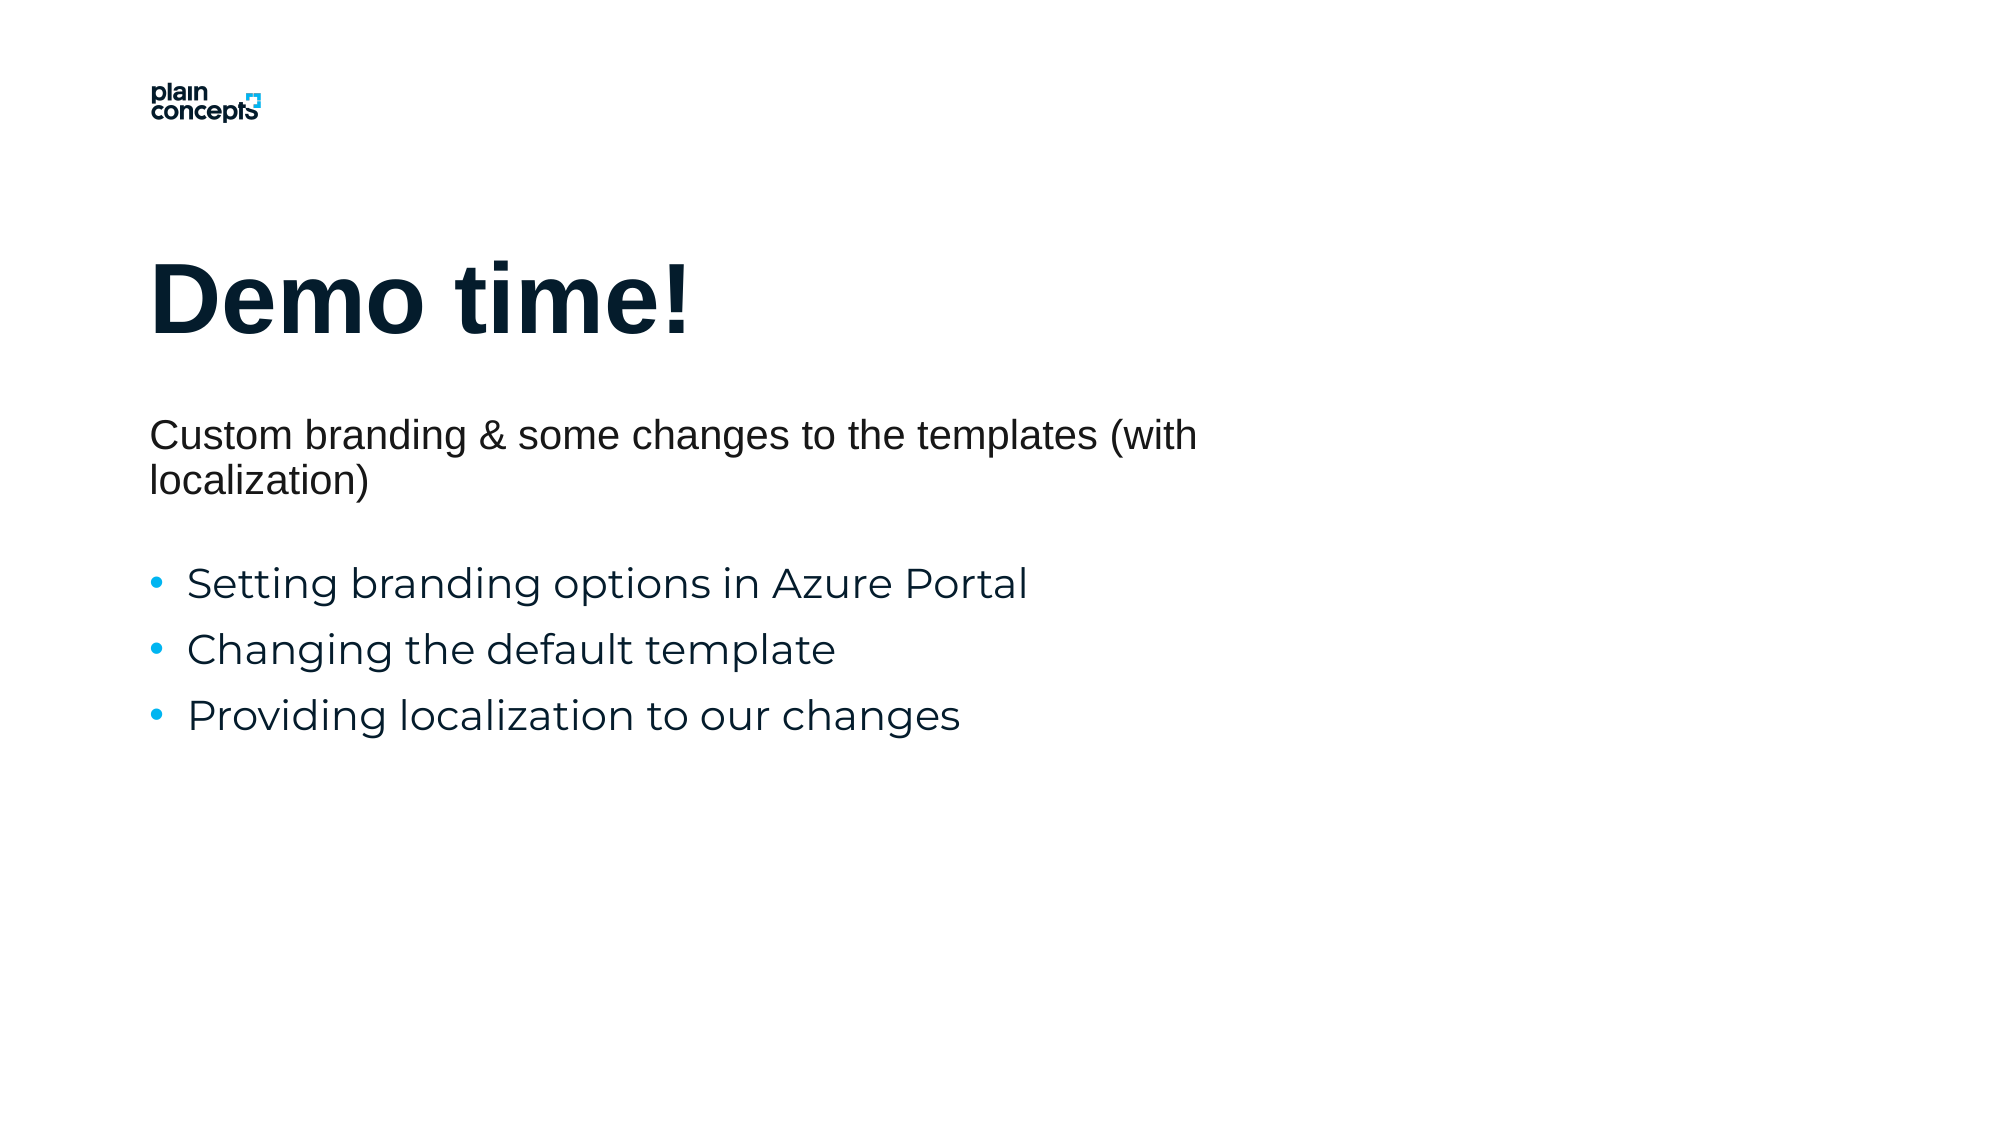

Demo time!
Custom branding & some changes to the templates (with localization)
Setting branding options in Azure Portal
Changing the default template
Providing localization to our changes